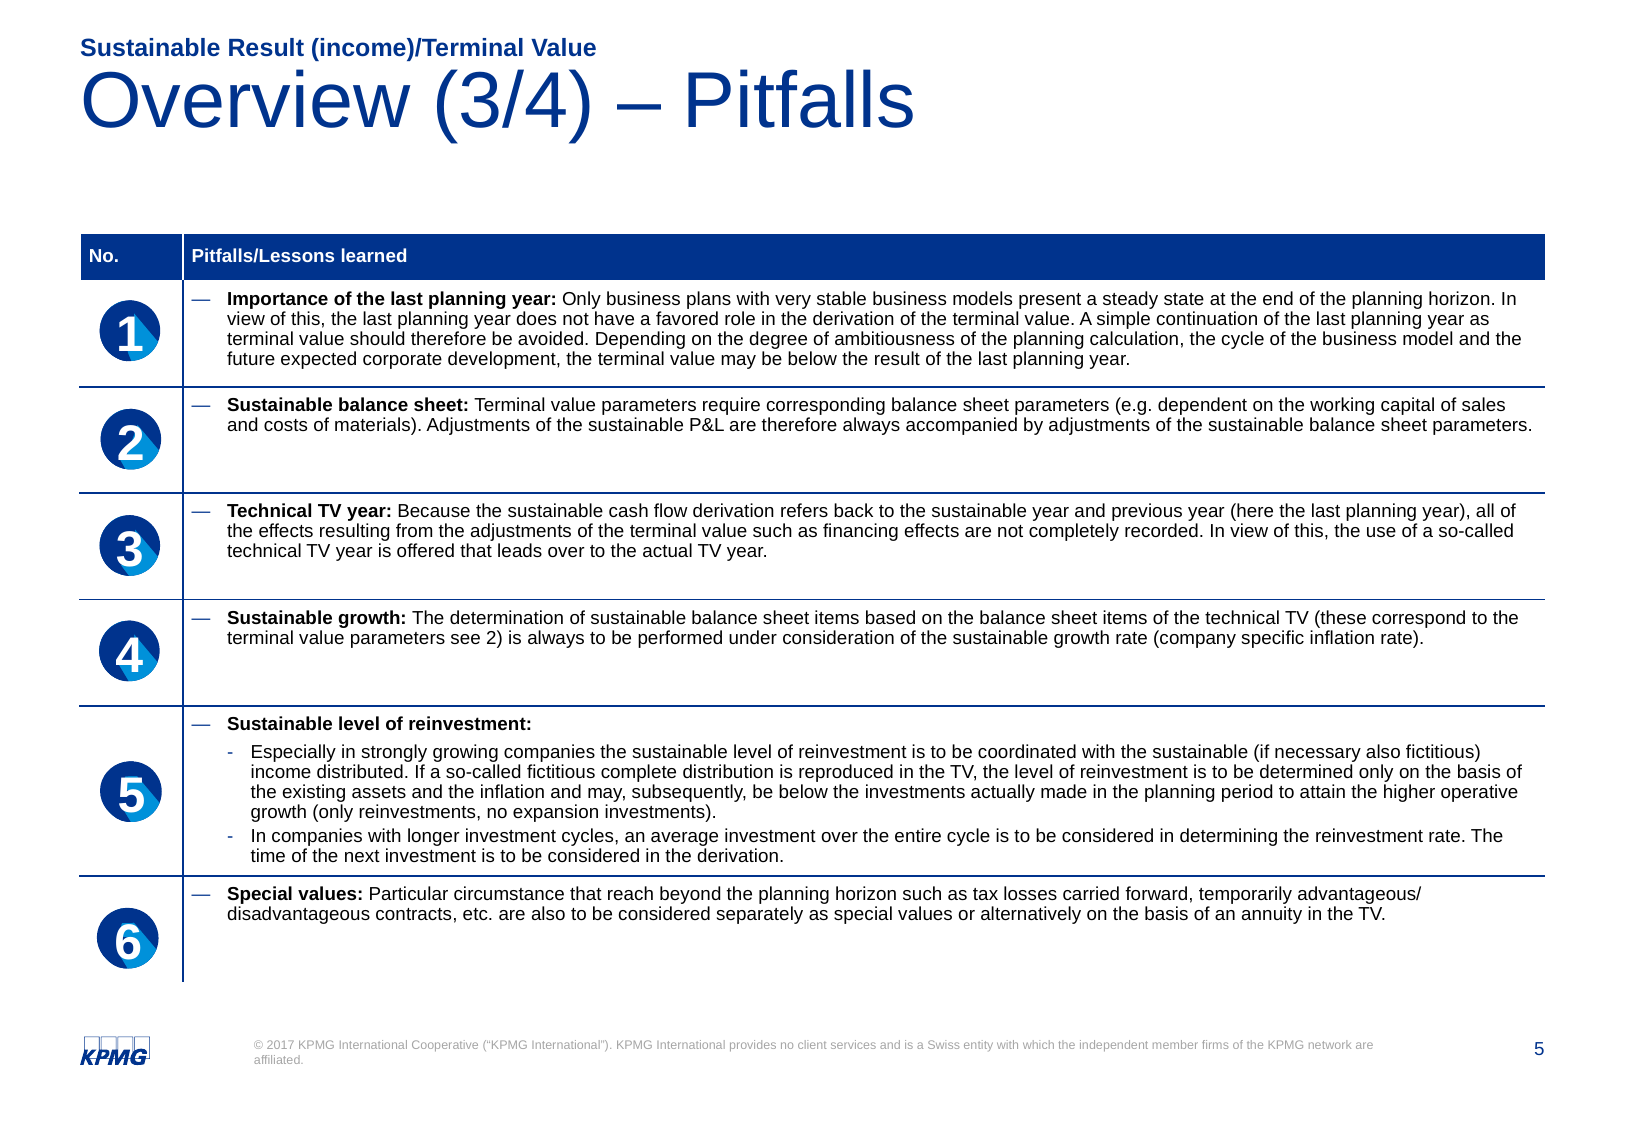

Sustainable Result (income)/Terminal Value
# Overview (3/4) – Pitfalls
| No. | Pitfalls/Lessons learned |
| --- | --- |
|  | Importance of the last planning year: Only business plans with very stable business models present a steady state at the end of the planning horizon. In view of this, the last planning year does not have a favored role in the derivation of the terminal value. A simple continuation of the last planning year as terminal value should therefore be avoided. Depending on the degree of ambitiousness of the planning calculation, the cycle of the business model and the future expected corporate development, the terminal value may be below the result of the last planning year. |
|  | Sustainable balance sheet: Terminal value parameters require corresponding balance sheet parameters (e.g. dependent on the working capital of sales and costs of materials). Adjustments of the sustainable P&L are therefore always accompanied by adjustments of the sustainable balance sheet parameters. |
|  | Technical TV year: Because the sustainable cash flow derivation refers back to the sustainable year and previous year (here the last planning year), all of the effects resulting from the adjustments of the terminal value such as financing effects are not completely recorded. In view of this, the use of a so-called technical TV year is offered that leads over to the actual TV year. |
|  | Sustainable growth: The determination of sustainable balance sheet items based on the balance sheet items of the technical TV (these correspond to the terminal value parameters see 2) is always to be performed under consideration of the sustainable growth rate (company specific inflation rate). |
|  | Sustainable level of reinvestment: Especially in strongly growing companies the sustainable level of reinvestment is to be coordinated with the sustainable (if necessary also fictitious) income distributed. If a so-called fictitious complete distribution is reproduced in the TV, the level of reinvestment is to be determined only on the basis of the existing assets and the inflation and may, subsequently, be below the investments actually made in the planning period to attain the higher operative growth (only reinvestments, no expansion investments). In companies with longer investment cycles, an average investment over the entire cycle is to be considered in determining the reinvestment rate. The time of the next investment is to be considered in the derivation. |
|  | Special values: Particular circumstance that reach beyond the planning horizon such as tax losses carried forward, temporarily advantageous/ disadvantageous contracts, etc. are also to be considered separately as special values or alternatively on the basis of an annuity in the TV. |
1

2

3

4

5

6